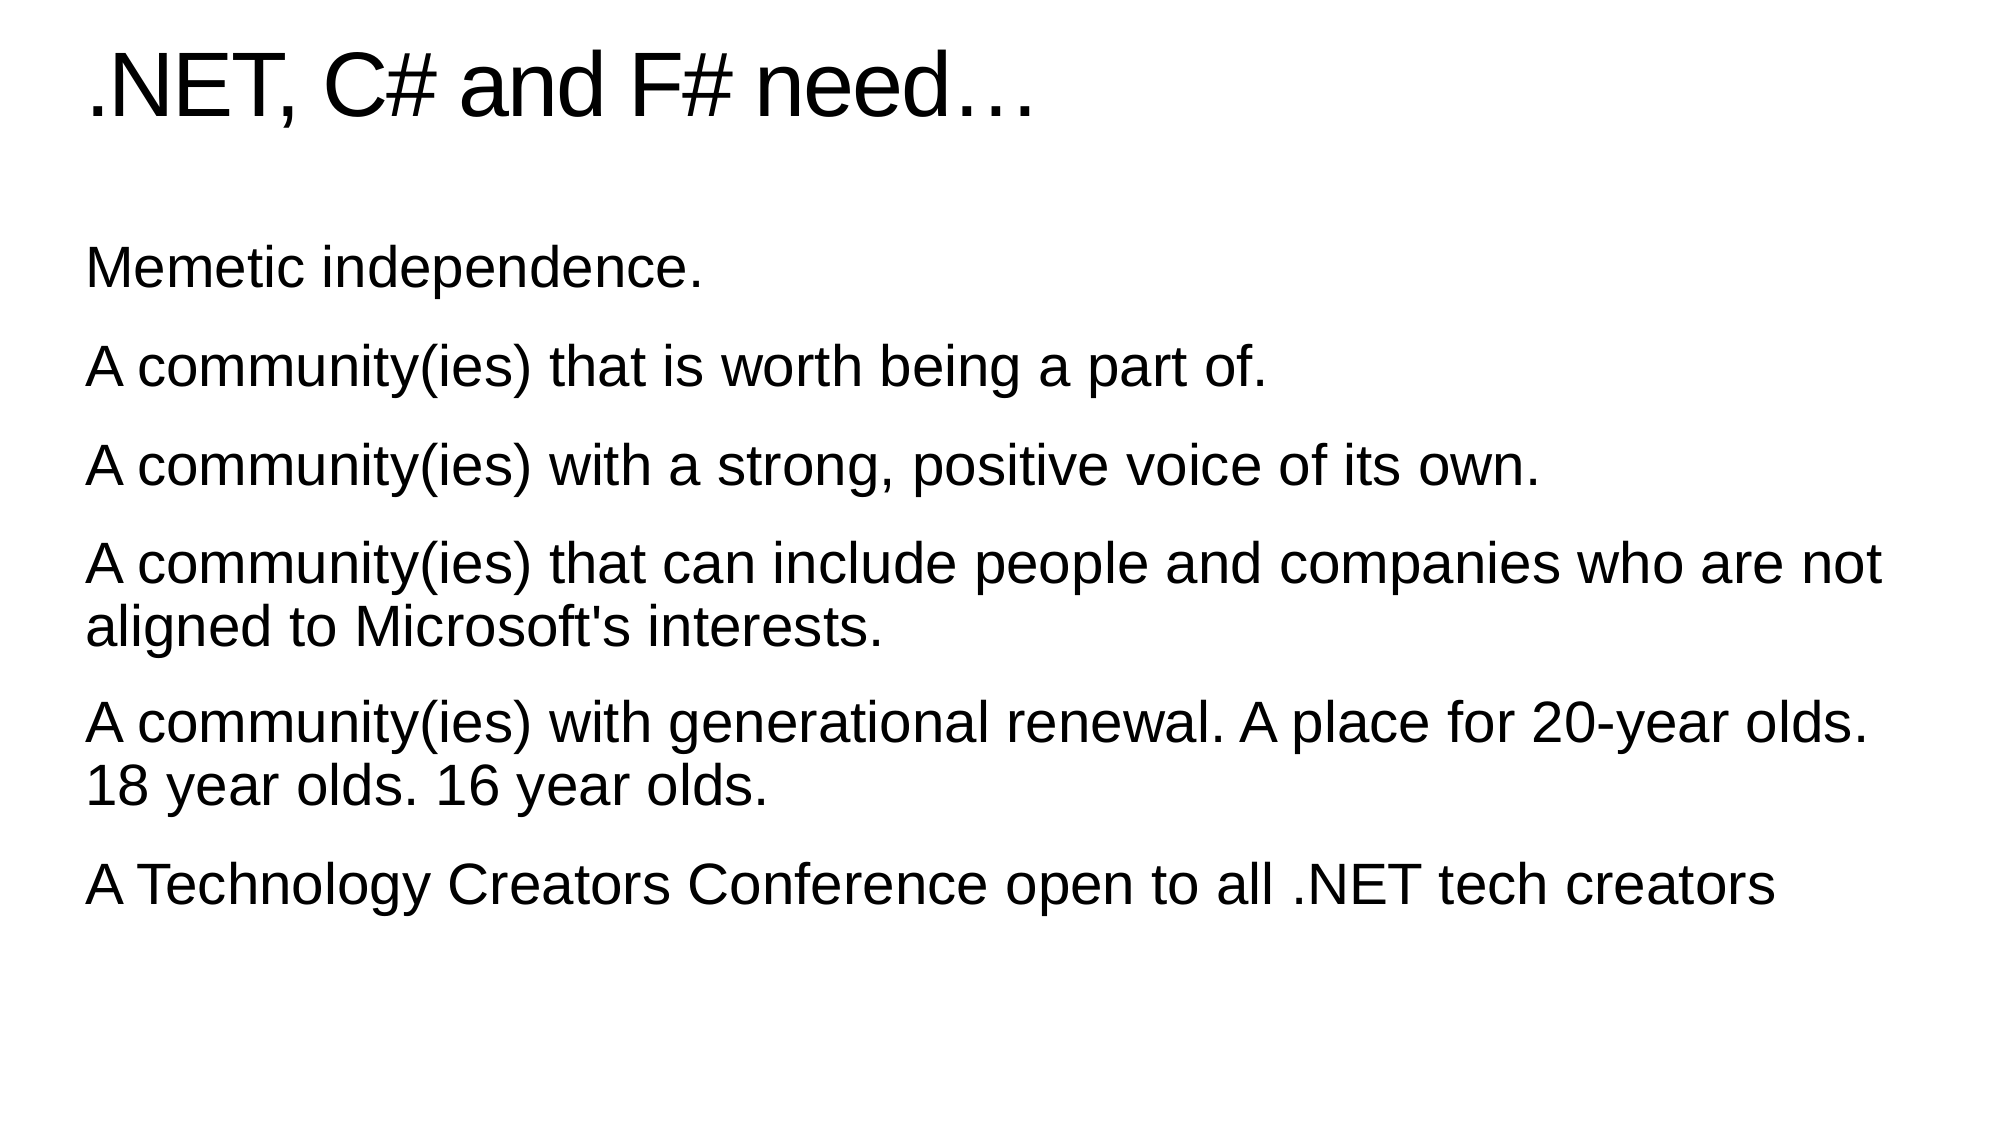

# .NET, C# and F# need…
Memetic independence.

A community(ies) that is worth being a part of.

A community(ies) with a strong, positive voice of its own.

A community(ies) that can include people and companies who are not aligned to Microsoft's interests.

A community(ies) with generational renewal. A place for 20-year olds. 18 year olds. 16 year olds.

A Technology Creators Conference open to all .NET tech creators